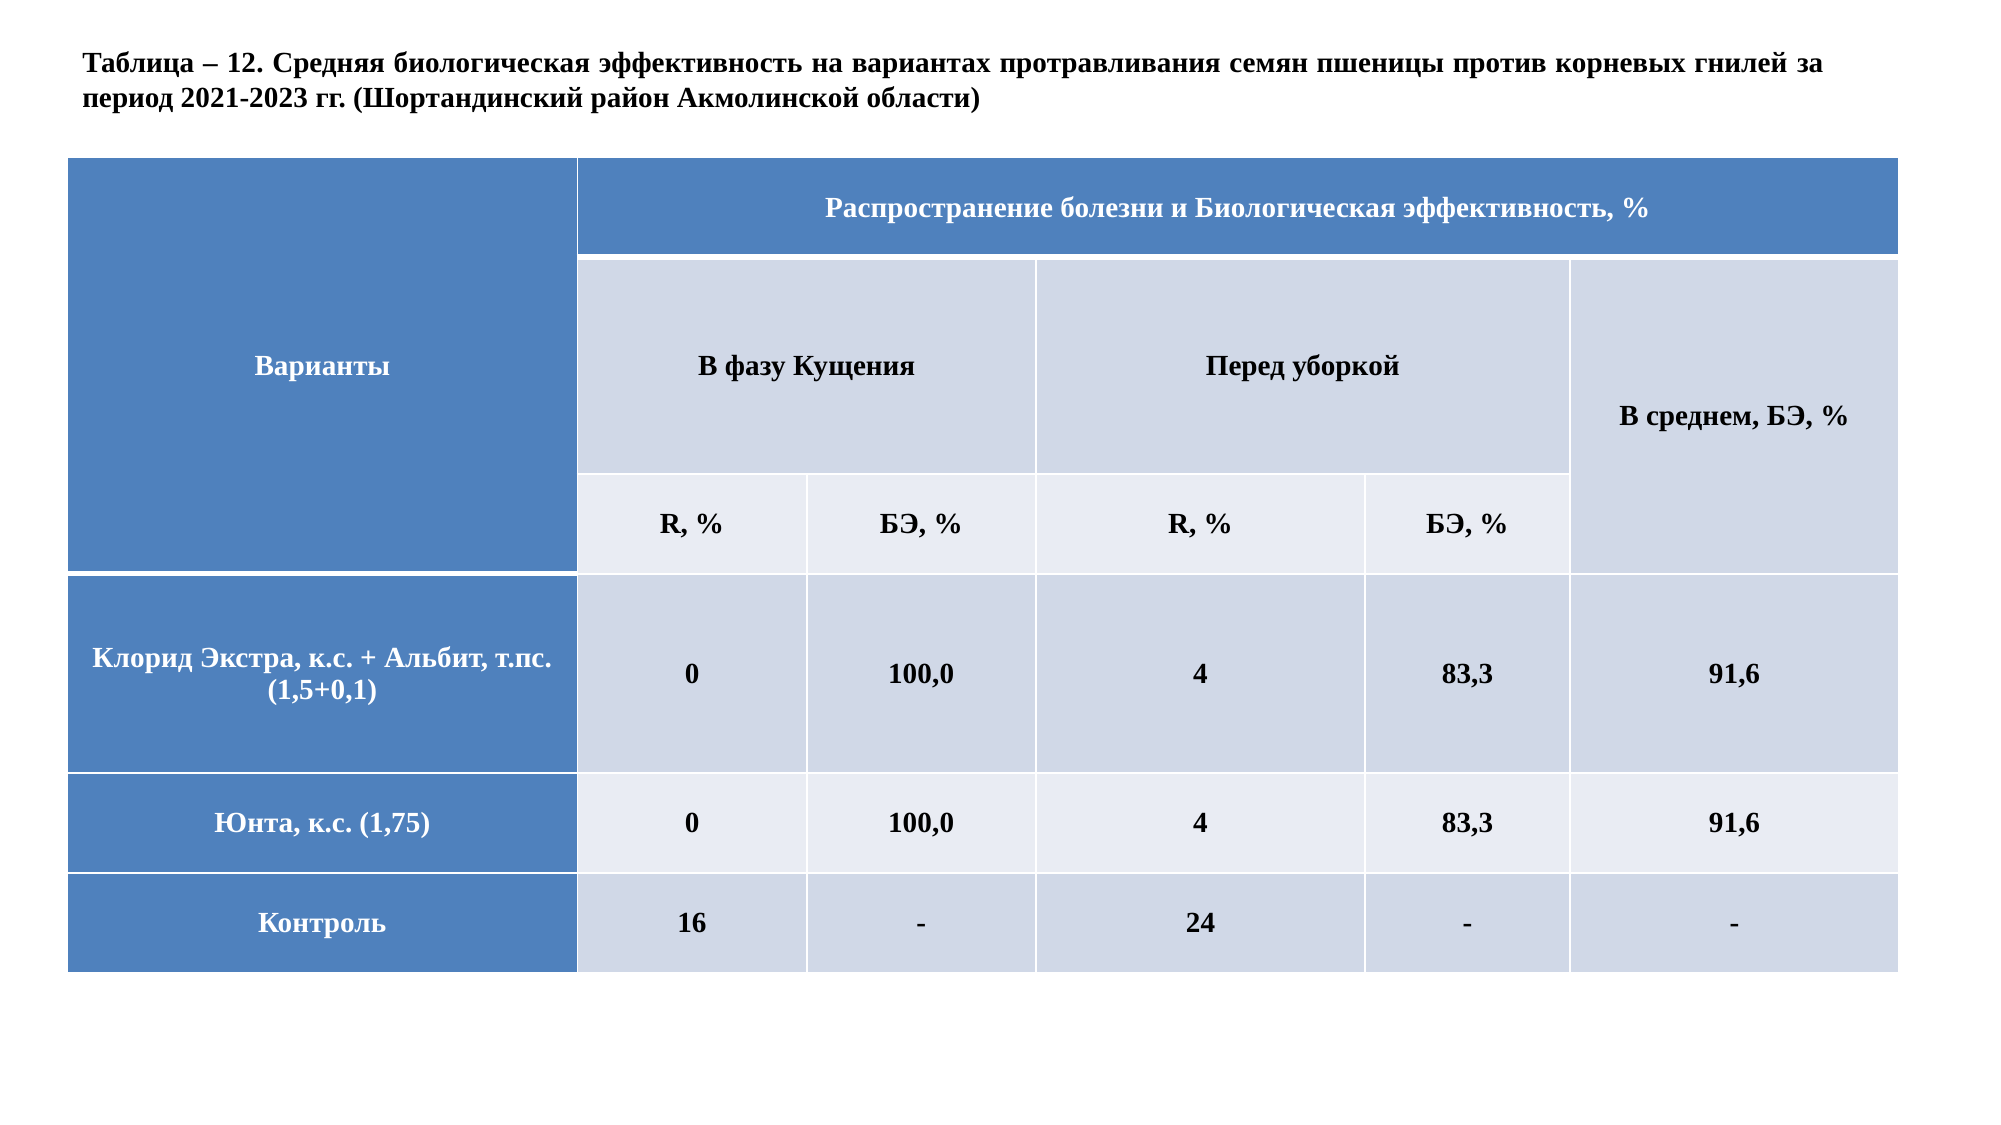

Таблица – 12. Средняя биологическая эффективность на вариантах протравливания семян пшеницы против корневых гнилей за период 2021-2023 гг. (Шортандинский район Акмолинской области)
| Варианты | Распространение болезни и Биологическая эффективность, % |  |  |  |  |
| --- | --- | --- | --- | --- | --- |
|  | В фазу Кущения |  | Перед уборкой |  | В среднем, БЭ, % |
|  | R, % | БЭ, % | R, % | БЭ, % |  |
| Клорид Экстра, к.с. + Альбит, т.пс. (1,5+0,1) | 0 | 100,0 | 4 | 83,3 | 91,6 |
| Юнта, к.с. (1,75) | 0 | 100,0 | 4 | 83,3 | 91,6 |
| Контроль | 16 | - | 24 | - | - |